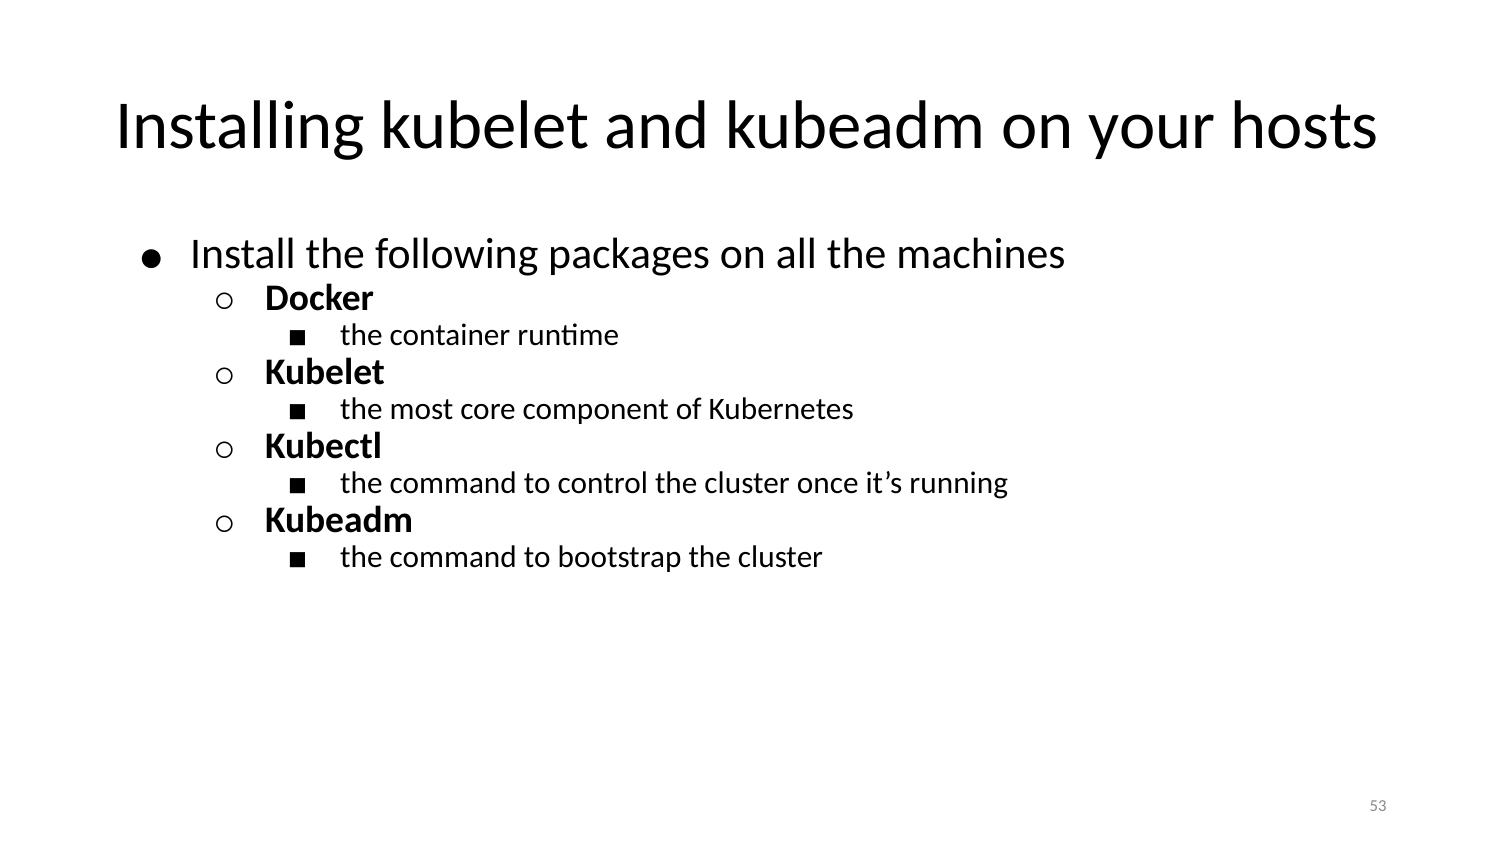

# Installing kubelet and kubeadm on your hosts
Install the following packages on all the machines
Docker
the container runtime
Kubelet
the most core component of Kubernetes
Kubectl
the command to control the cluster once it’s running
Kubeadm
the command to bootstrap the cluster
53